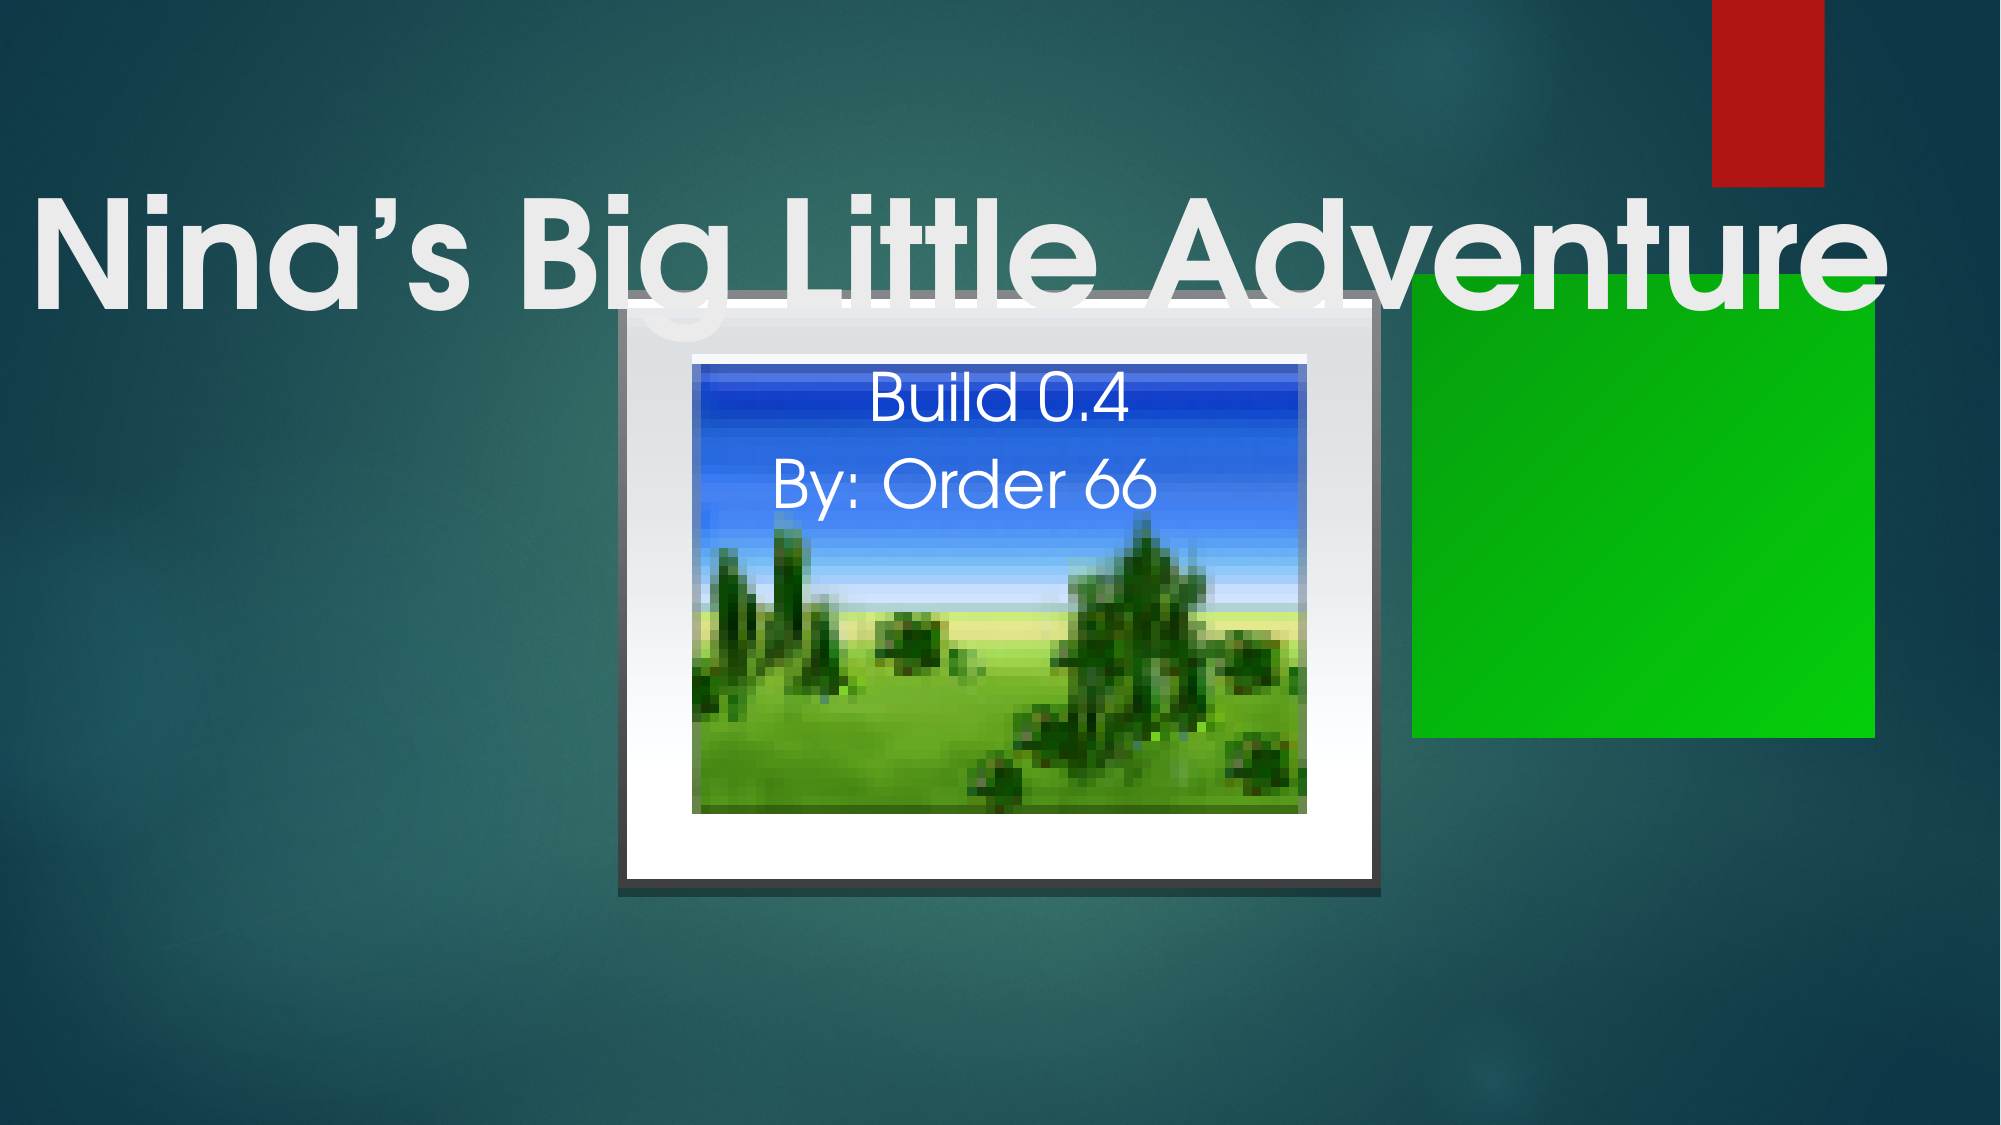

Nina’s Big Little Adventure
Build 0.4
By: Order 66